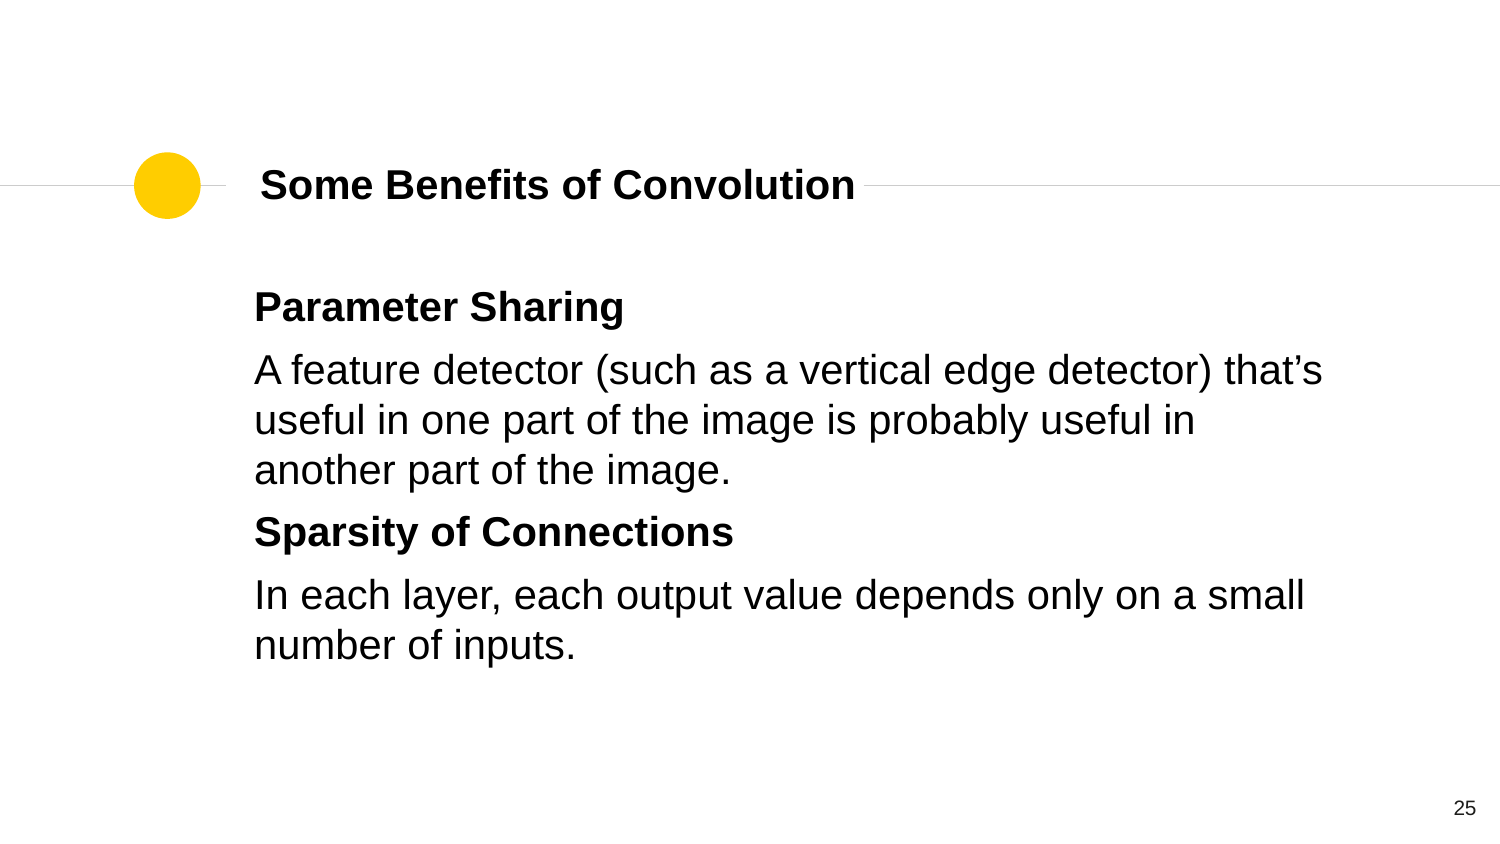

# Some Benefits of Convolution
Parameter Sharing
A feature detector (such as a vertical edge detector) that’s useful in one part of the image is probably useful in another part of the image.
Sparsity of Connections
In each layer, each output value depends only on a small number of inputs.
25